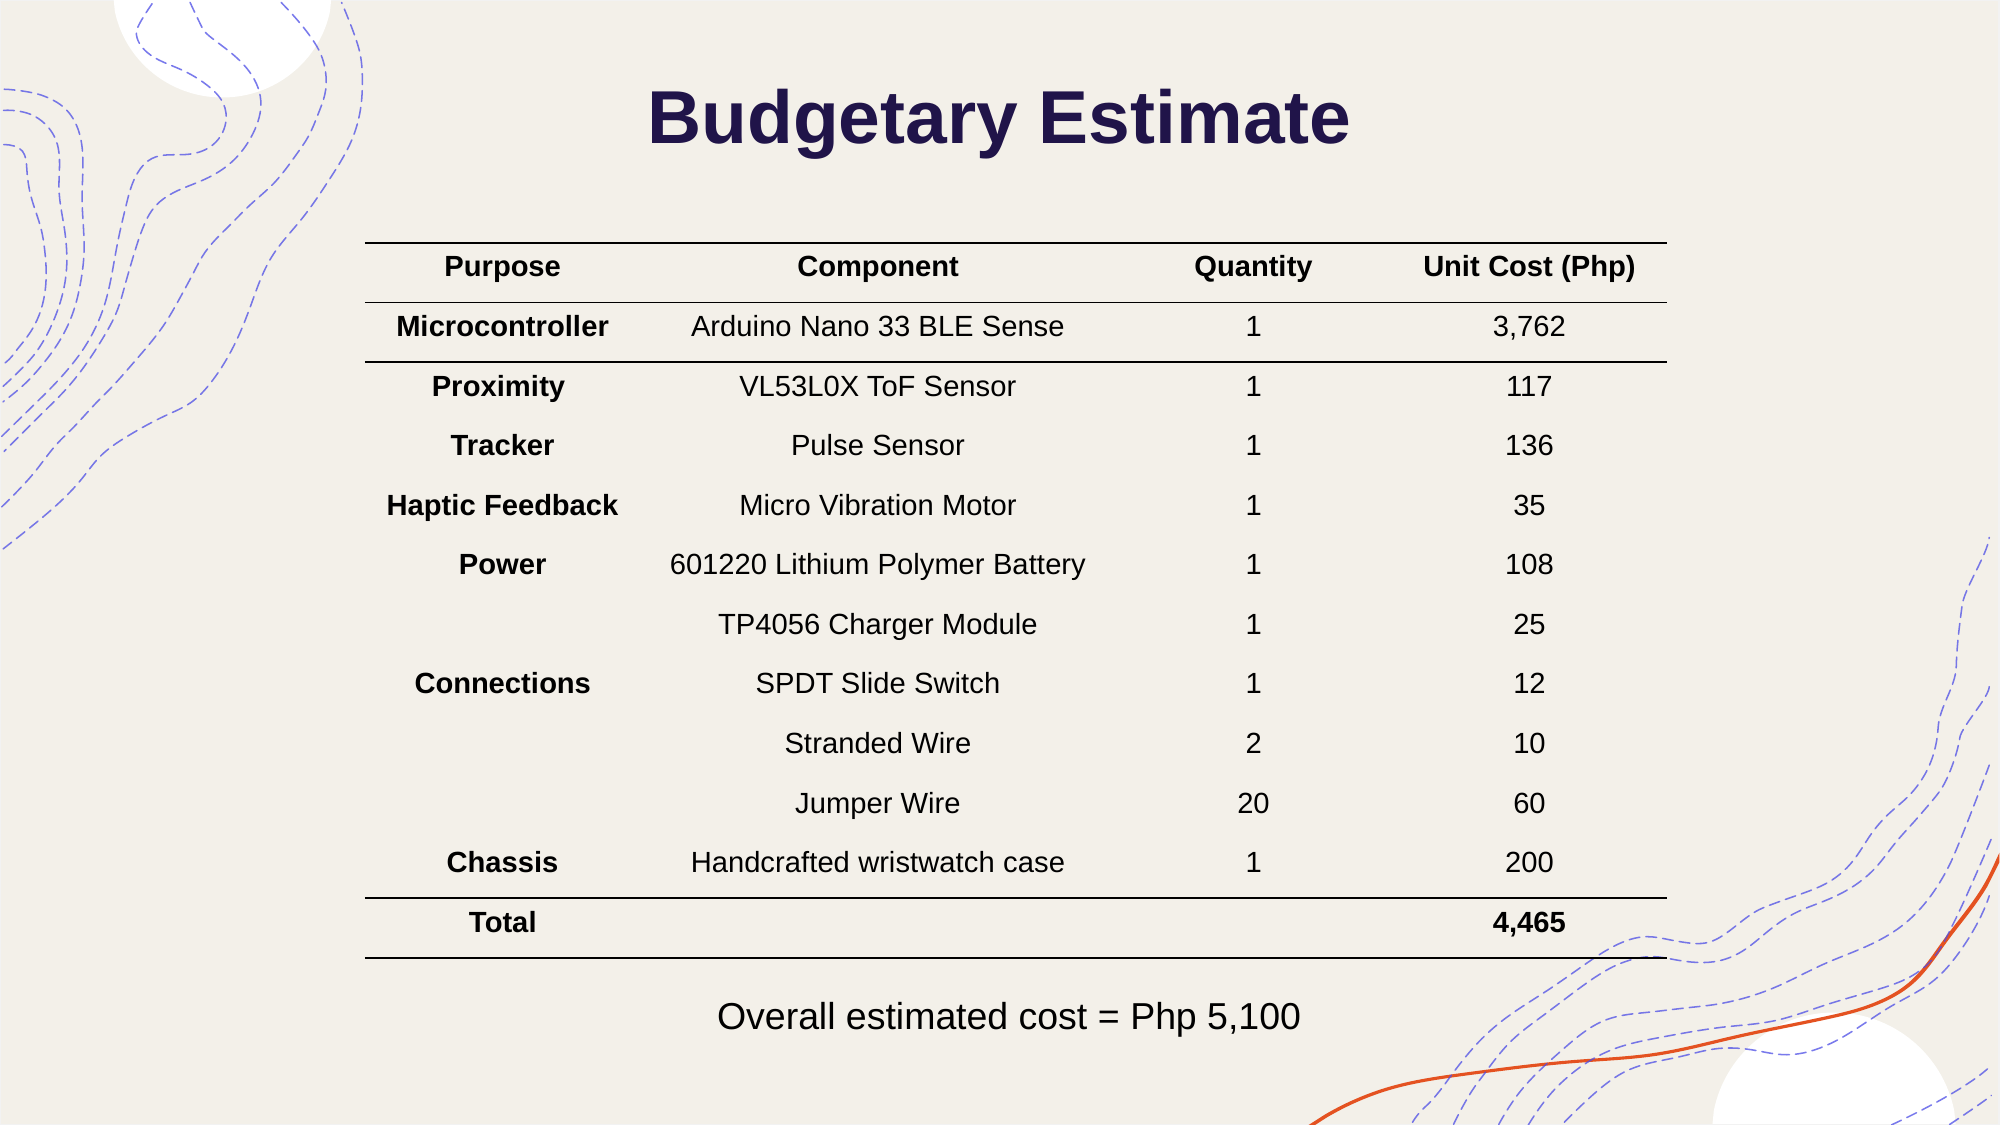

# Budgetary Estimate
| Purpose | Component | Quantity | Unit Cost (Php) |
| --- | --- | --- | --- |
| Microcontroller | Arduino Nano 33 BLE Sense | 1 | 3,762 |
| Proximity | VL53L0X ToF Sensor | 1 | 117 |
| Tracker | Pulse Sensor | 1 | 136 |
| Haptic Feedback | Micro Vibration Motor | 1 | 35 |
| Power | 601220 Lithium Polymer Battery | 1 | 108 |
|  | TP4056 Charger Module | 1 | 25 |
| Connections | SPDT Slide Switch | 1 | 12 |
|  | Stranded Wire | 2 | 10 |
|  | Jumper Wire | 20 | 60 |
| Chassis | Handcrafted wristwatch case | 1 | 200 |
| Total |  |  | 4,465 |
Overall estimated cost = Php 5,100